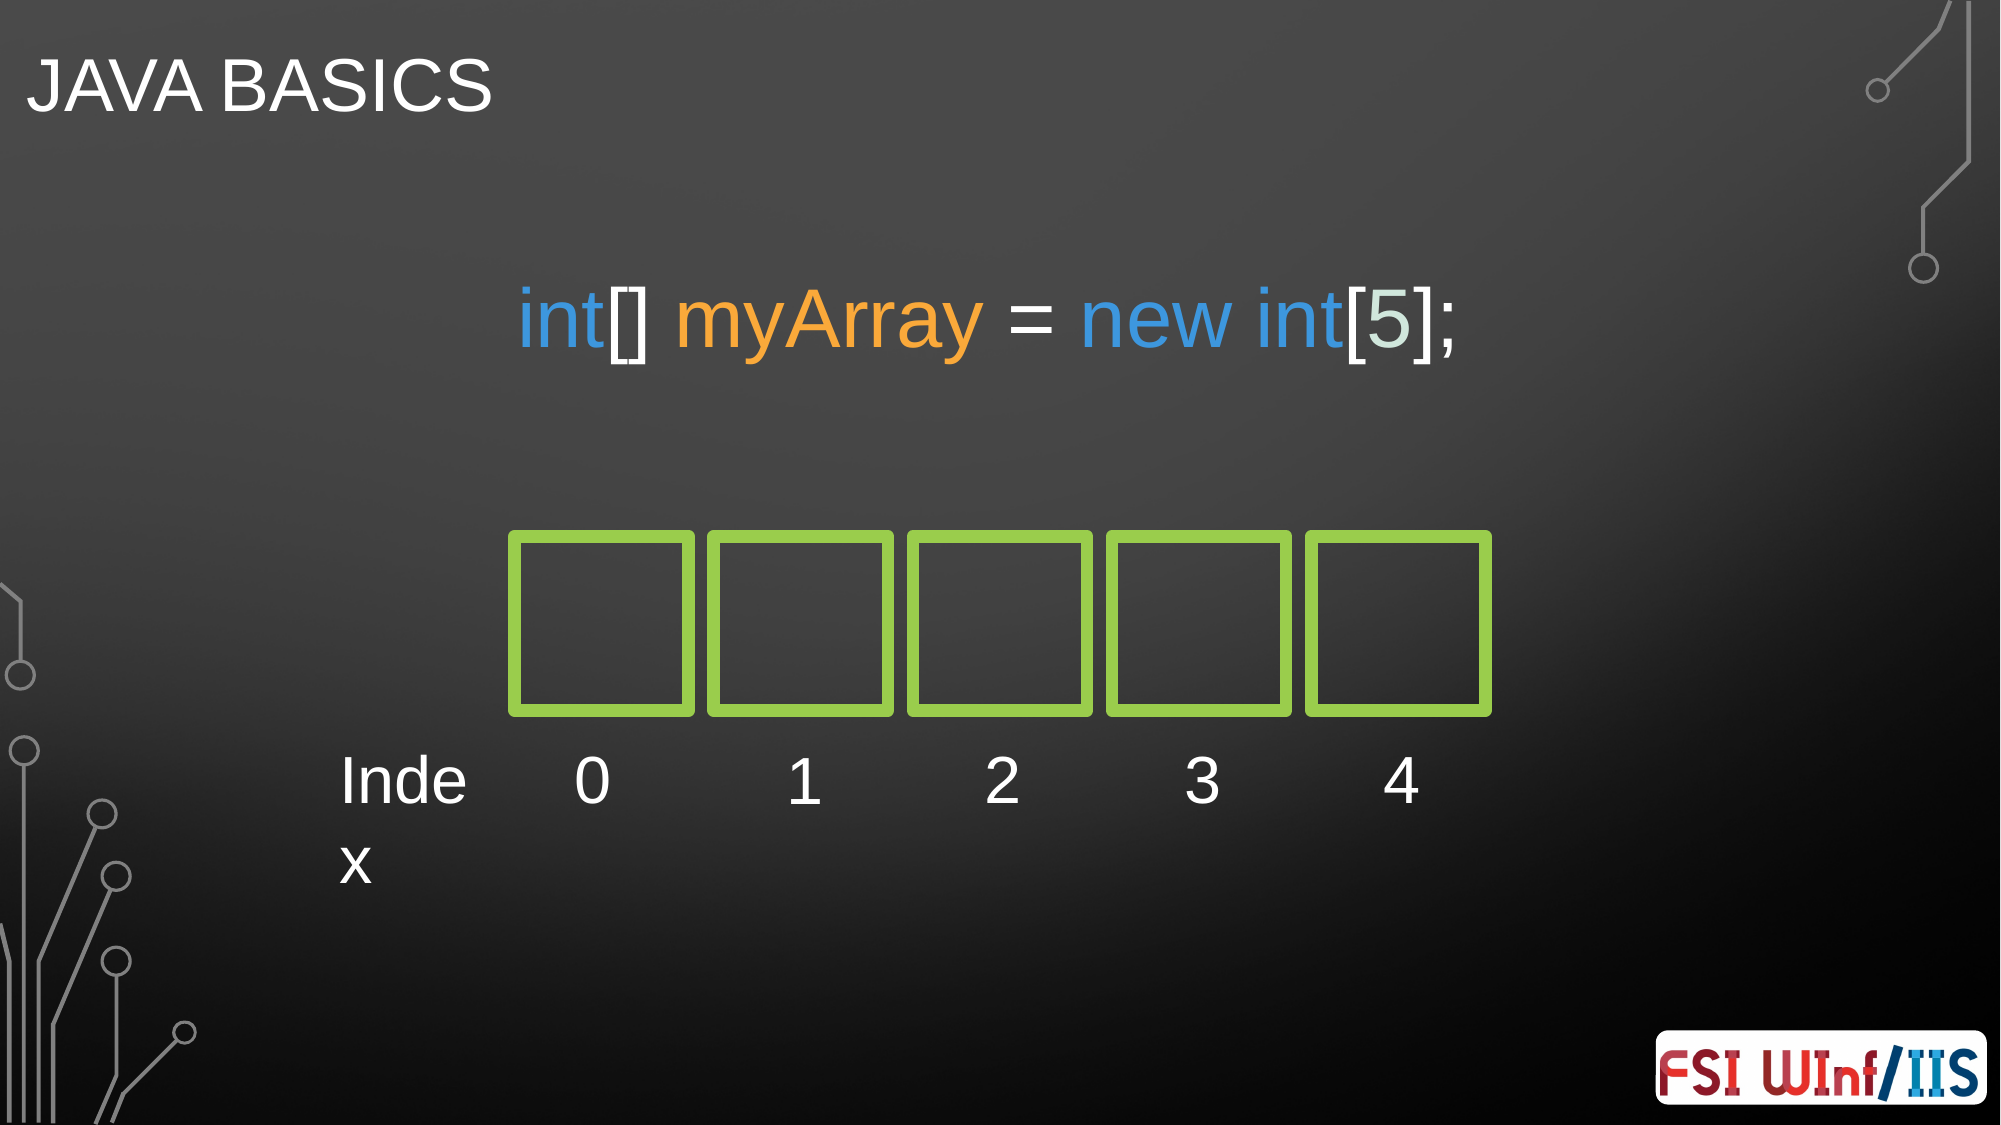

# Java Basics
int[] myArray = new int[5];

Index
2
3
4
0
1